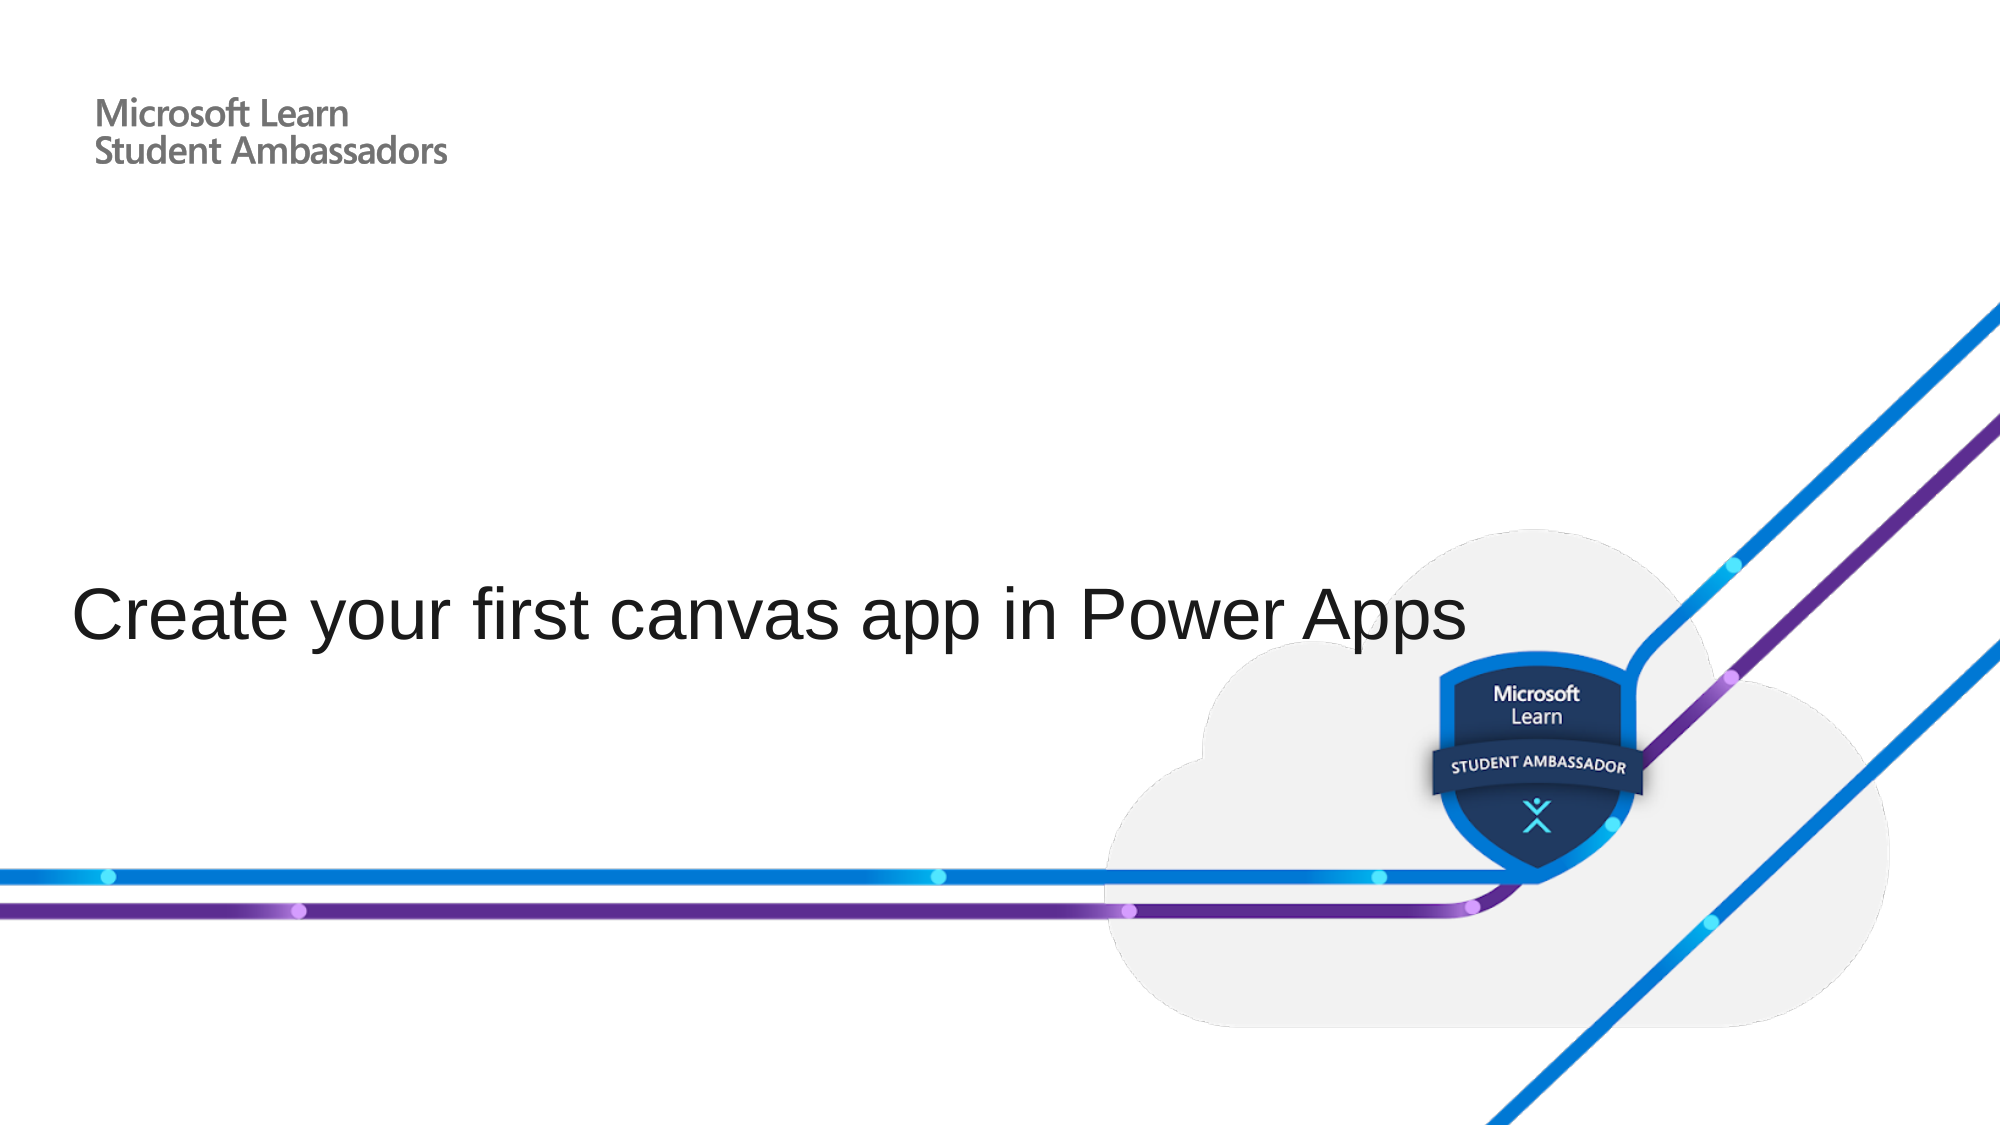

# Create your first canvas app in Power Apps